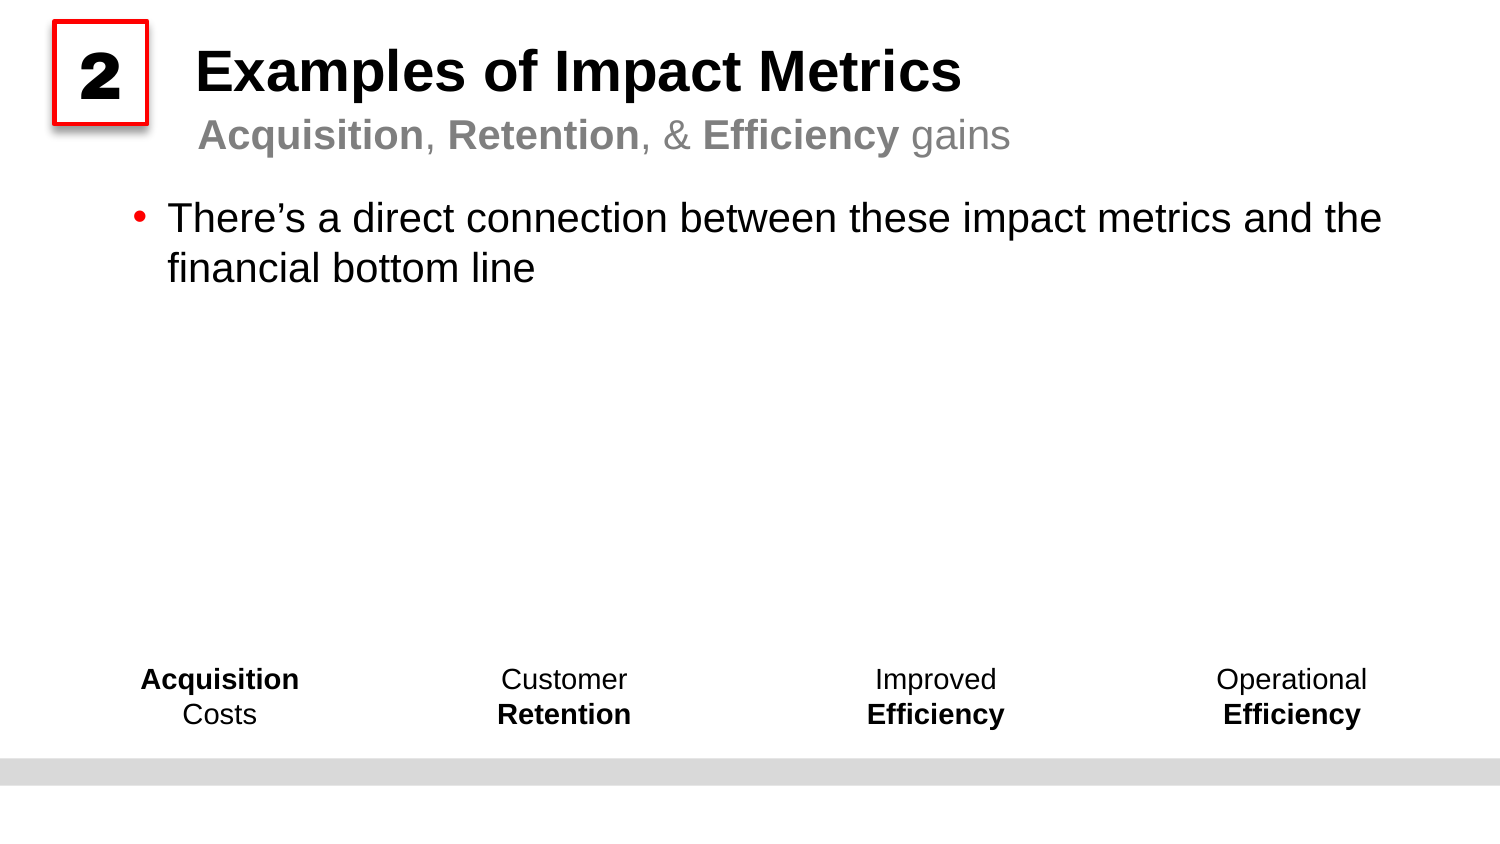

2
# Examples of Impact Metrics
Acquisition, Retention, & Efficiency gains
There’s a direct connection between these impact metrics and the financial bottom line

Acquisition Costs
Customer Retention
Improved Efficiency
Operational Efficiency